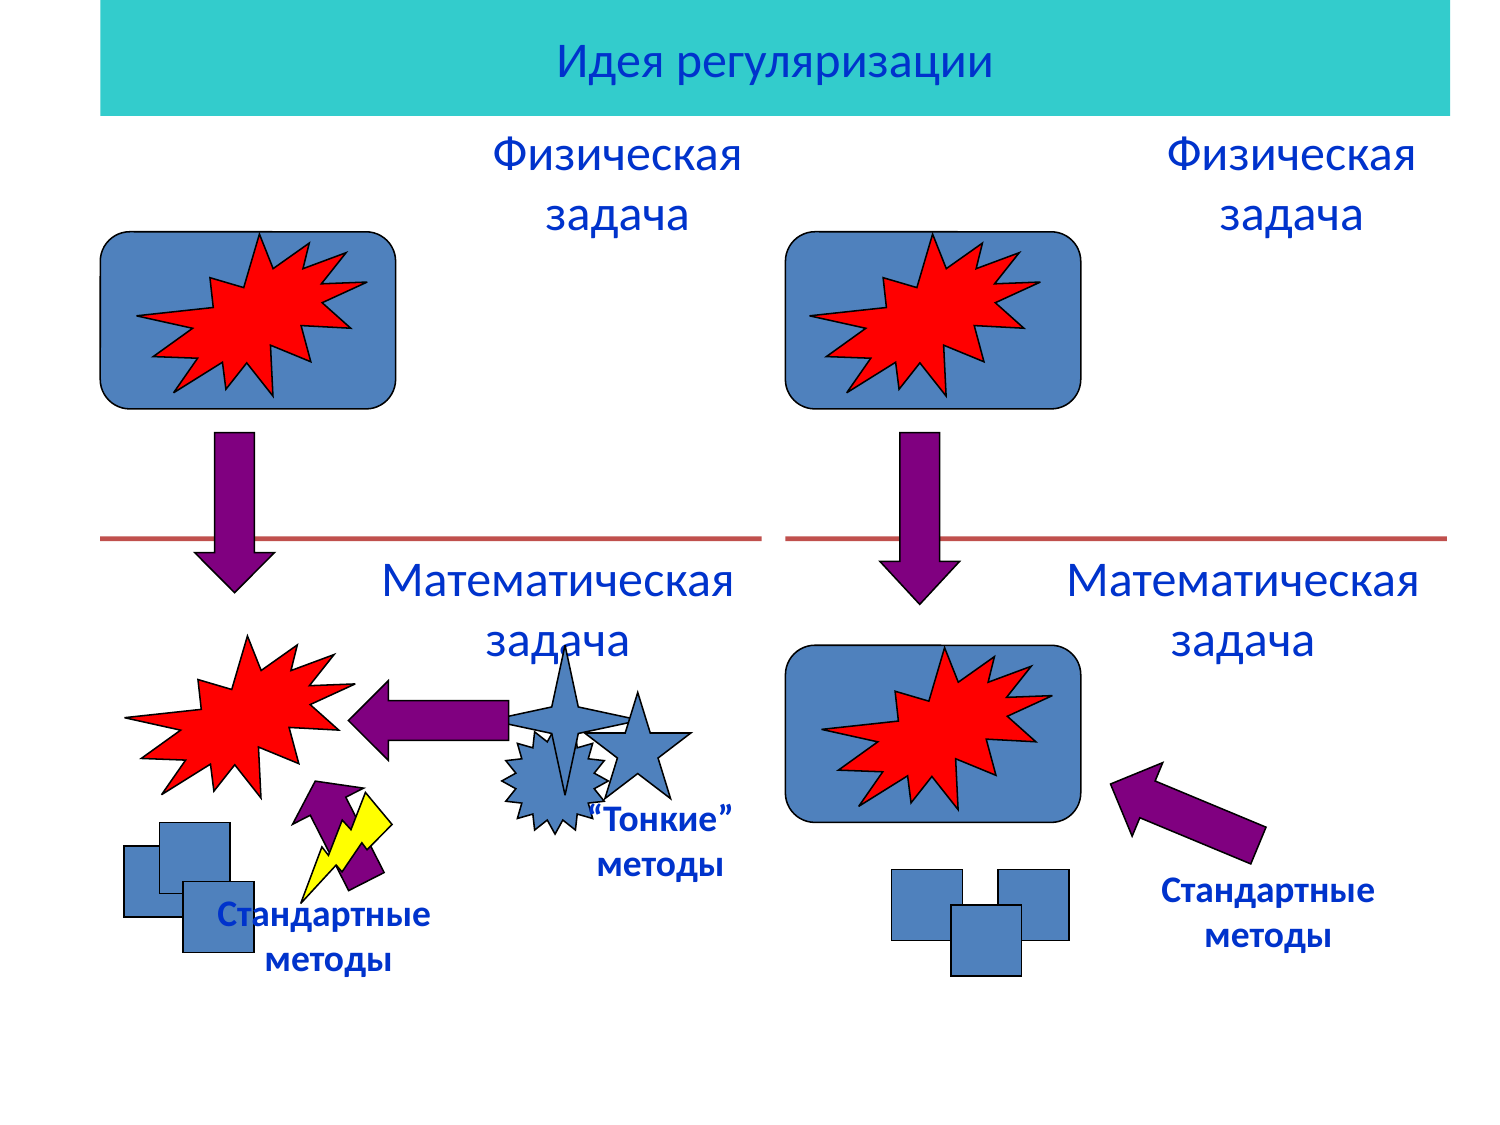

# Идея регуляризации

Физическая
задача

Физическая
задача

Математическая
задача

Математическая
задача

“Тонкие”
методы

Стандартные
методы

Стандартные
методы